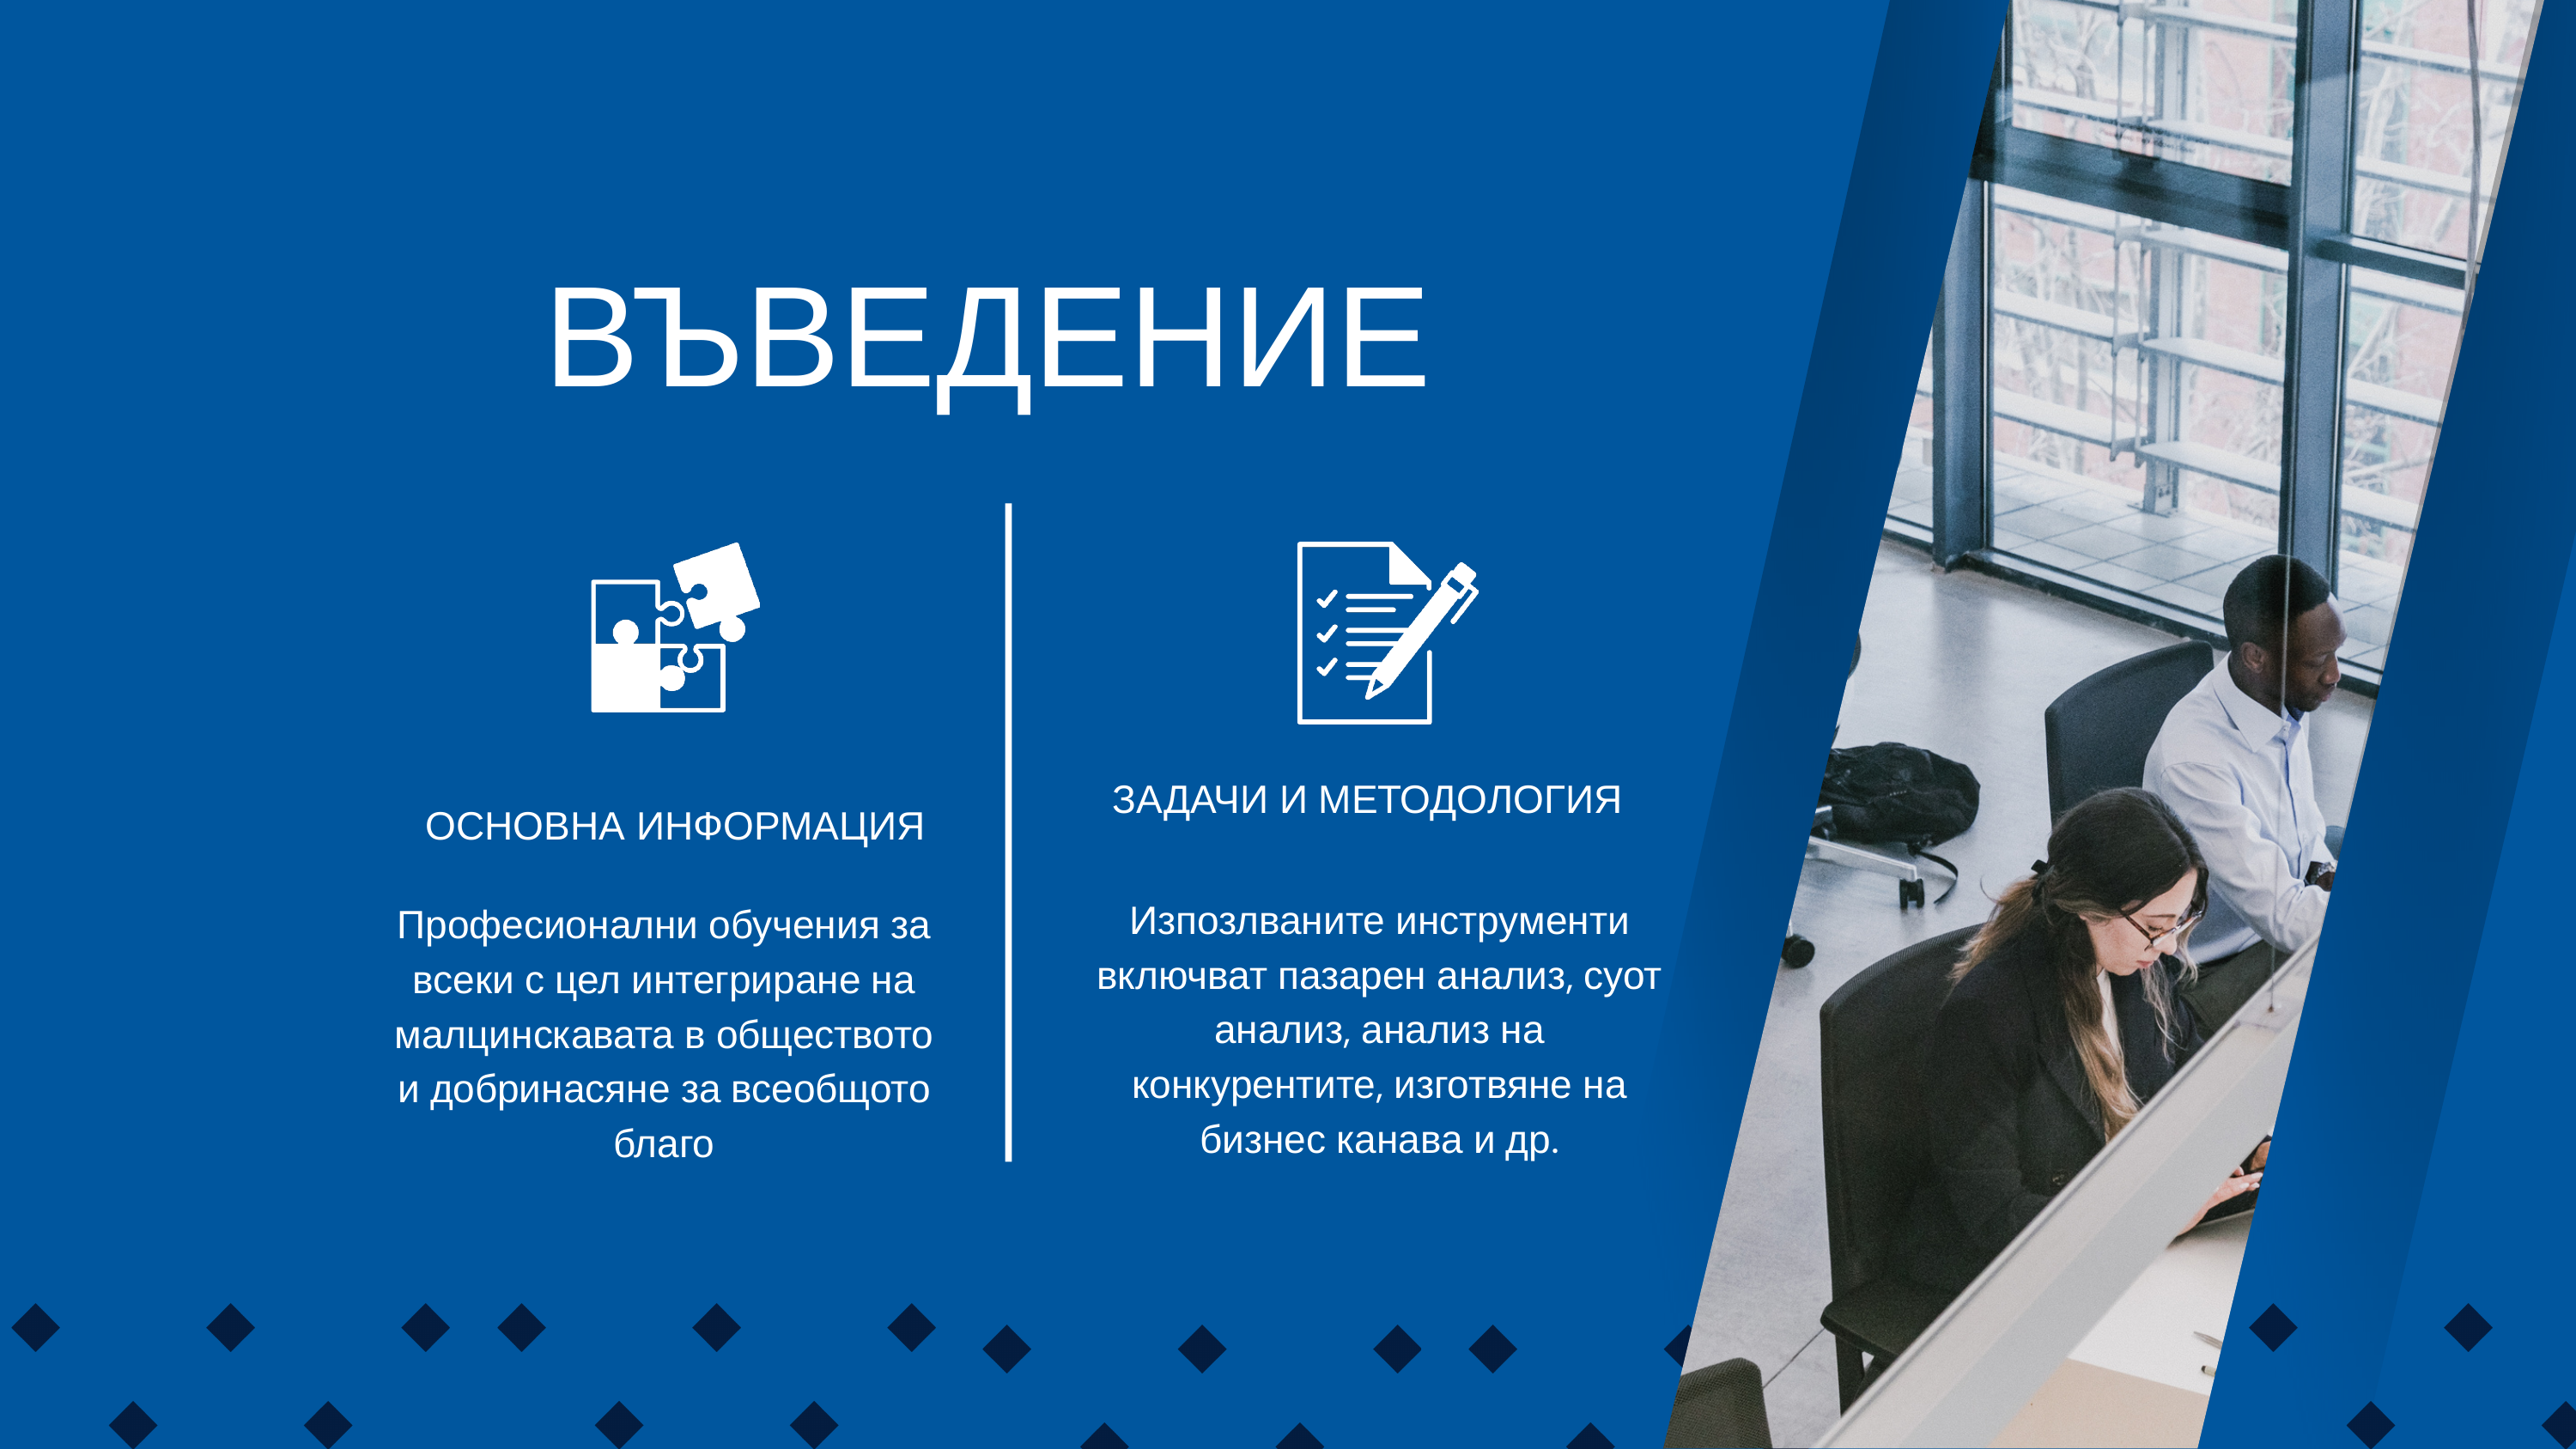

ВЪВЕДЕНИЕ

ЗАДАЧИ И МЕТОДОЛОГИЯ
ОСНОВНА ИНФОРМАЦИЯ
Изпозлваните инструменти включват пазарен анализ, суот анализ, анализ на конкурентите, изготвяне на бизнес канава и др.
Професионални обучения за всеки с цел интегриране на малцинскавата в обществото и добринасяне за всеобщото благо